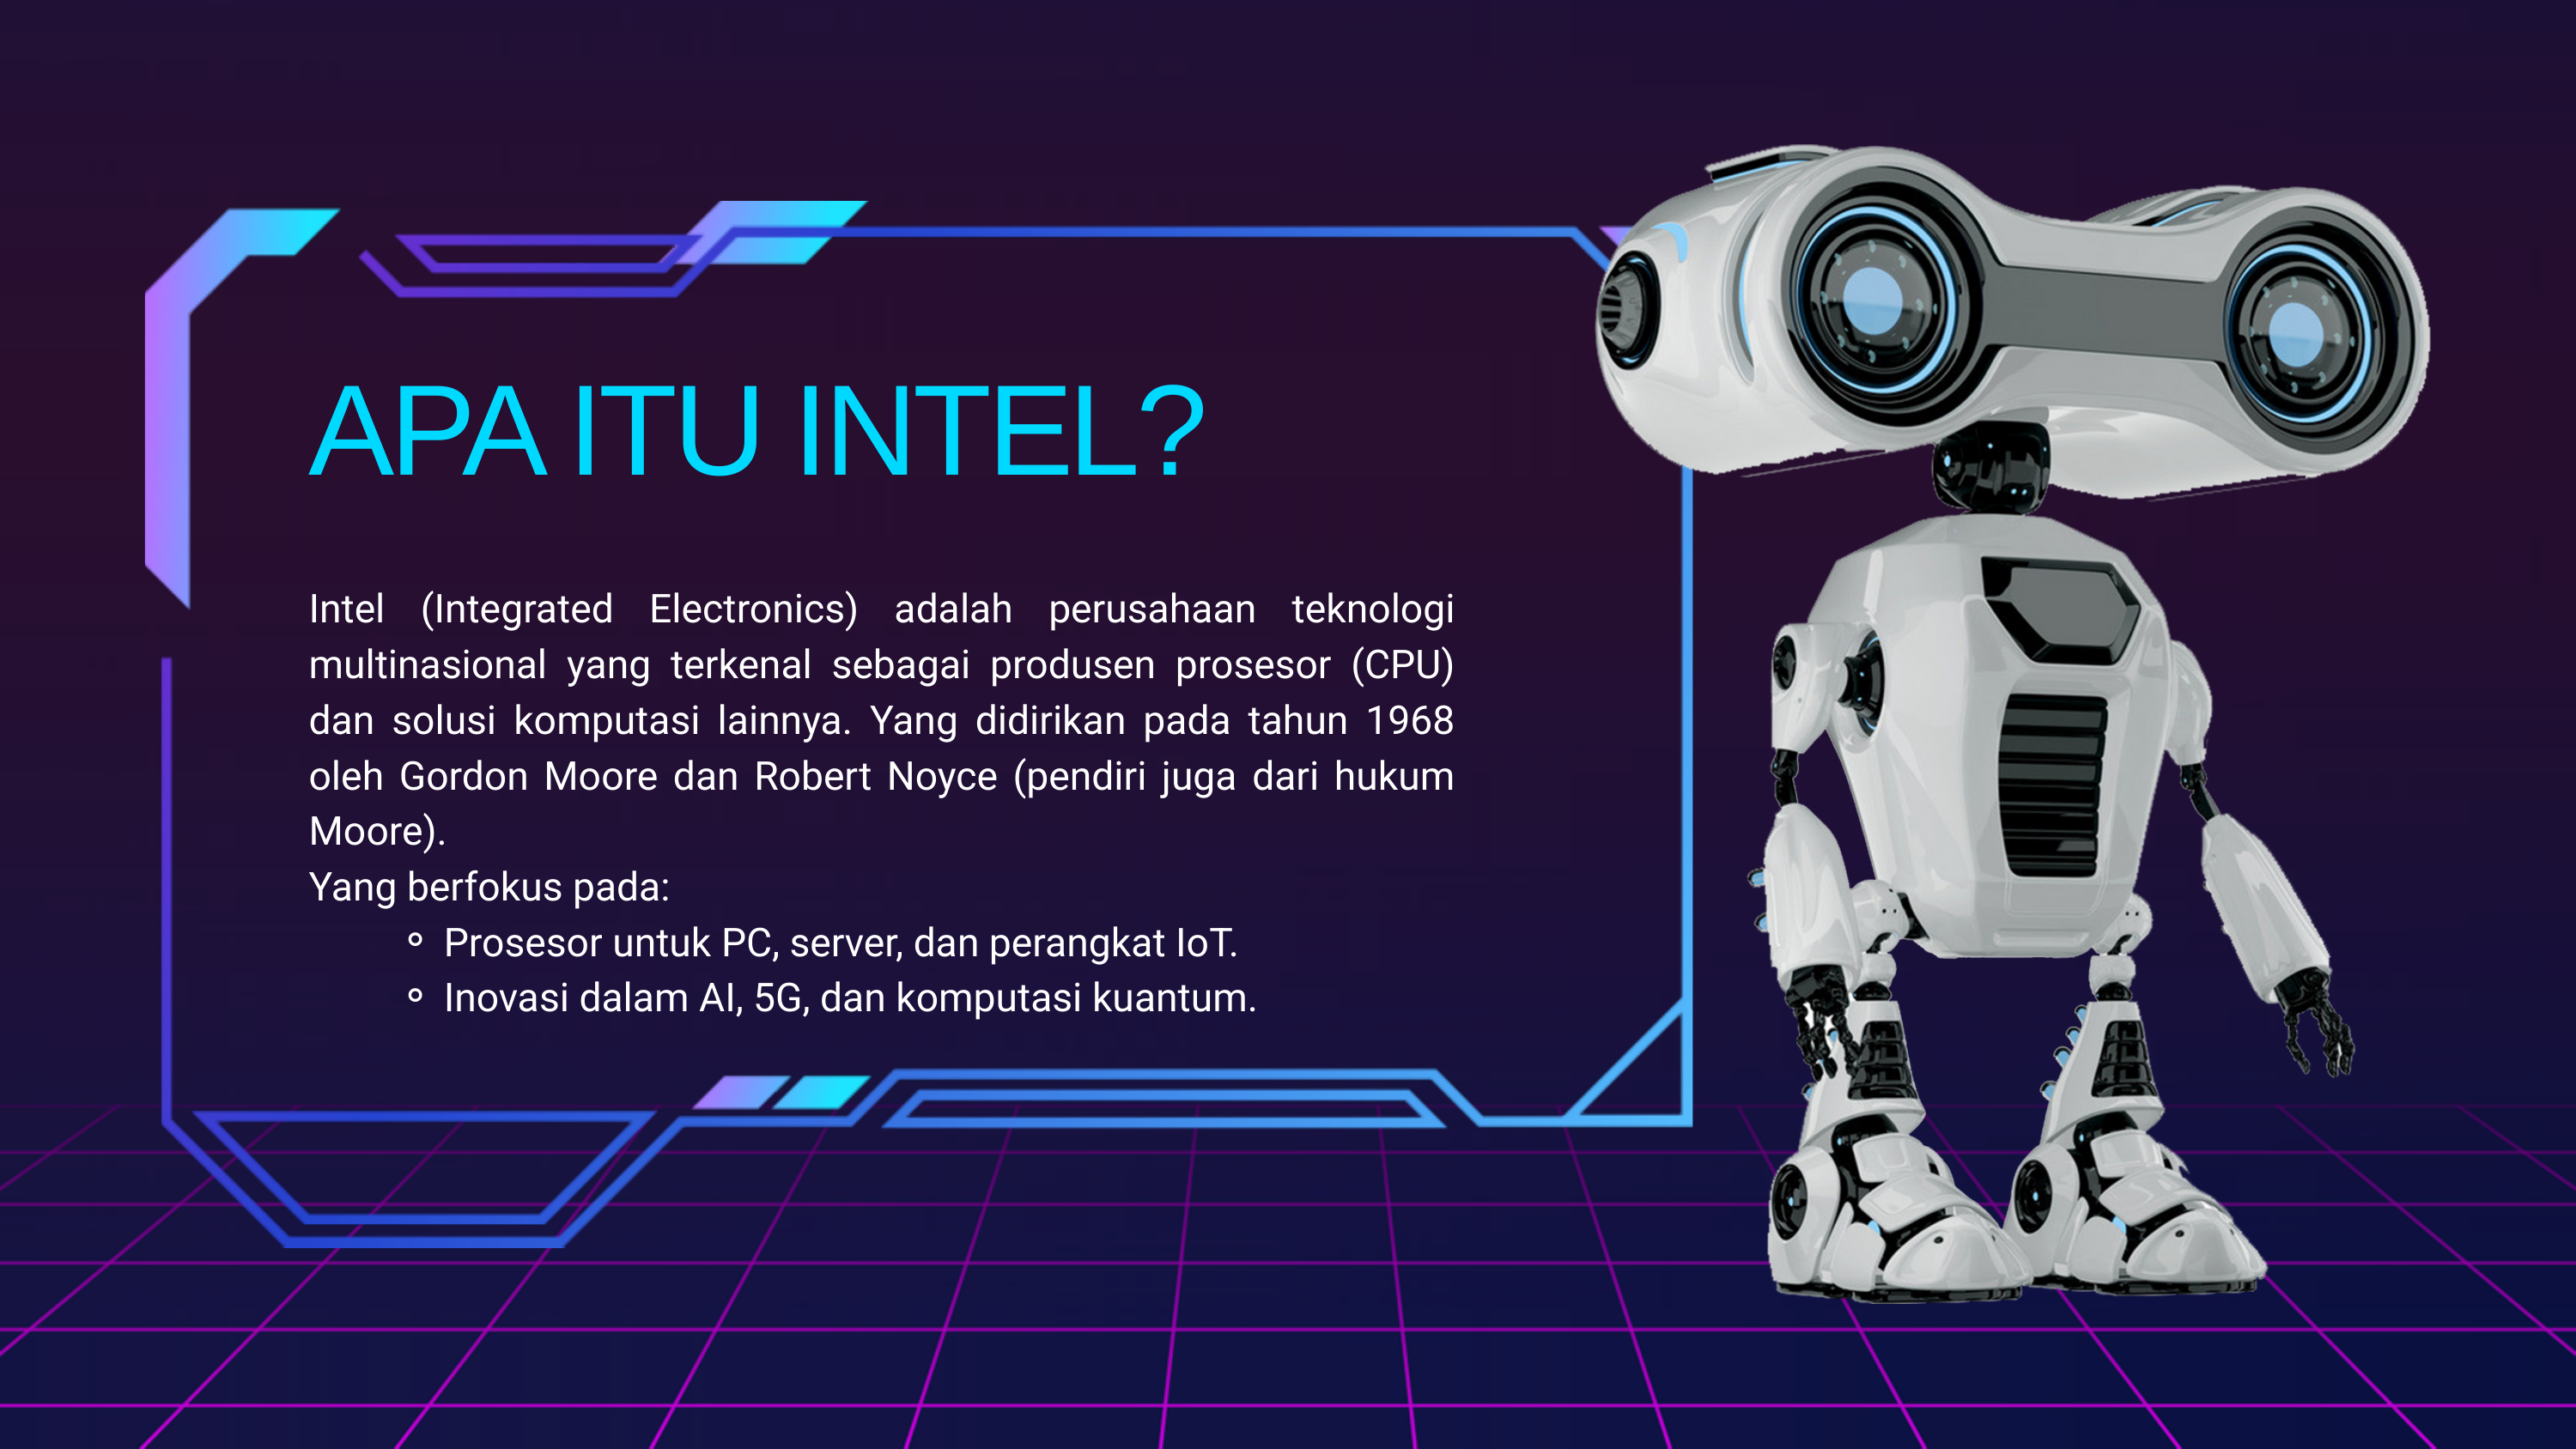

APA ITU INTEL?
Intel (Integrated Electronics) adalah perusahaan teknologi multinasional yang terkenal sebagai produsen prosesor (CPU) dan solusi komputasi lainnya. Yang didirikan pada tahun 1968 oleh Gordon Moore dan Robert Noyce (pendiri juga dari hukum Moore).
Yang berfokus pada:
Prosesor untuk PC, server, dan perangkat IoT.
Inovasi dalam AI, 5G, dan komputasi kuantum.